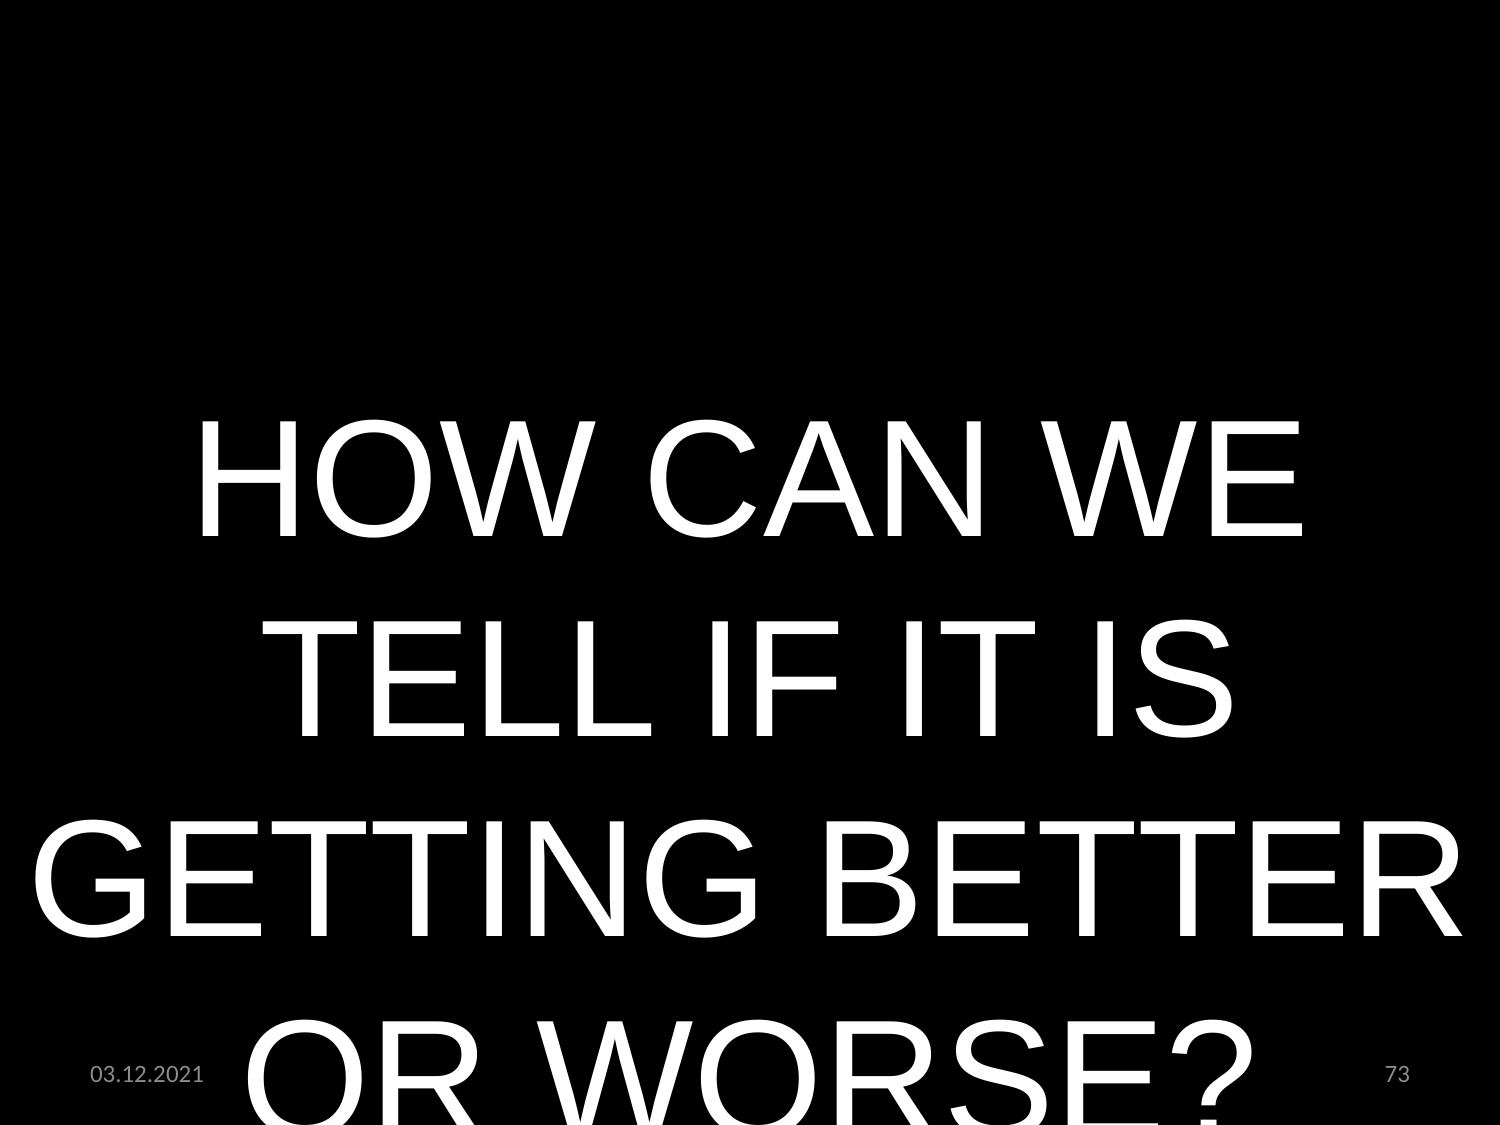

HOW CAN WE TELL IF IT IS GETTING BETTER OR WORSE?
03.12.2021
73